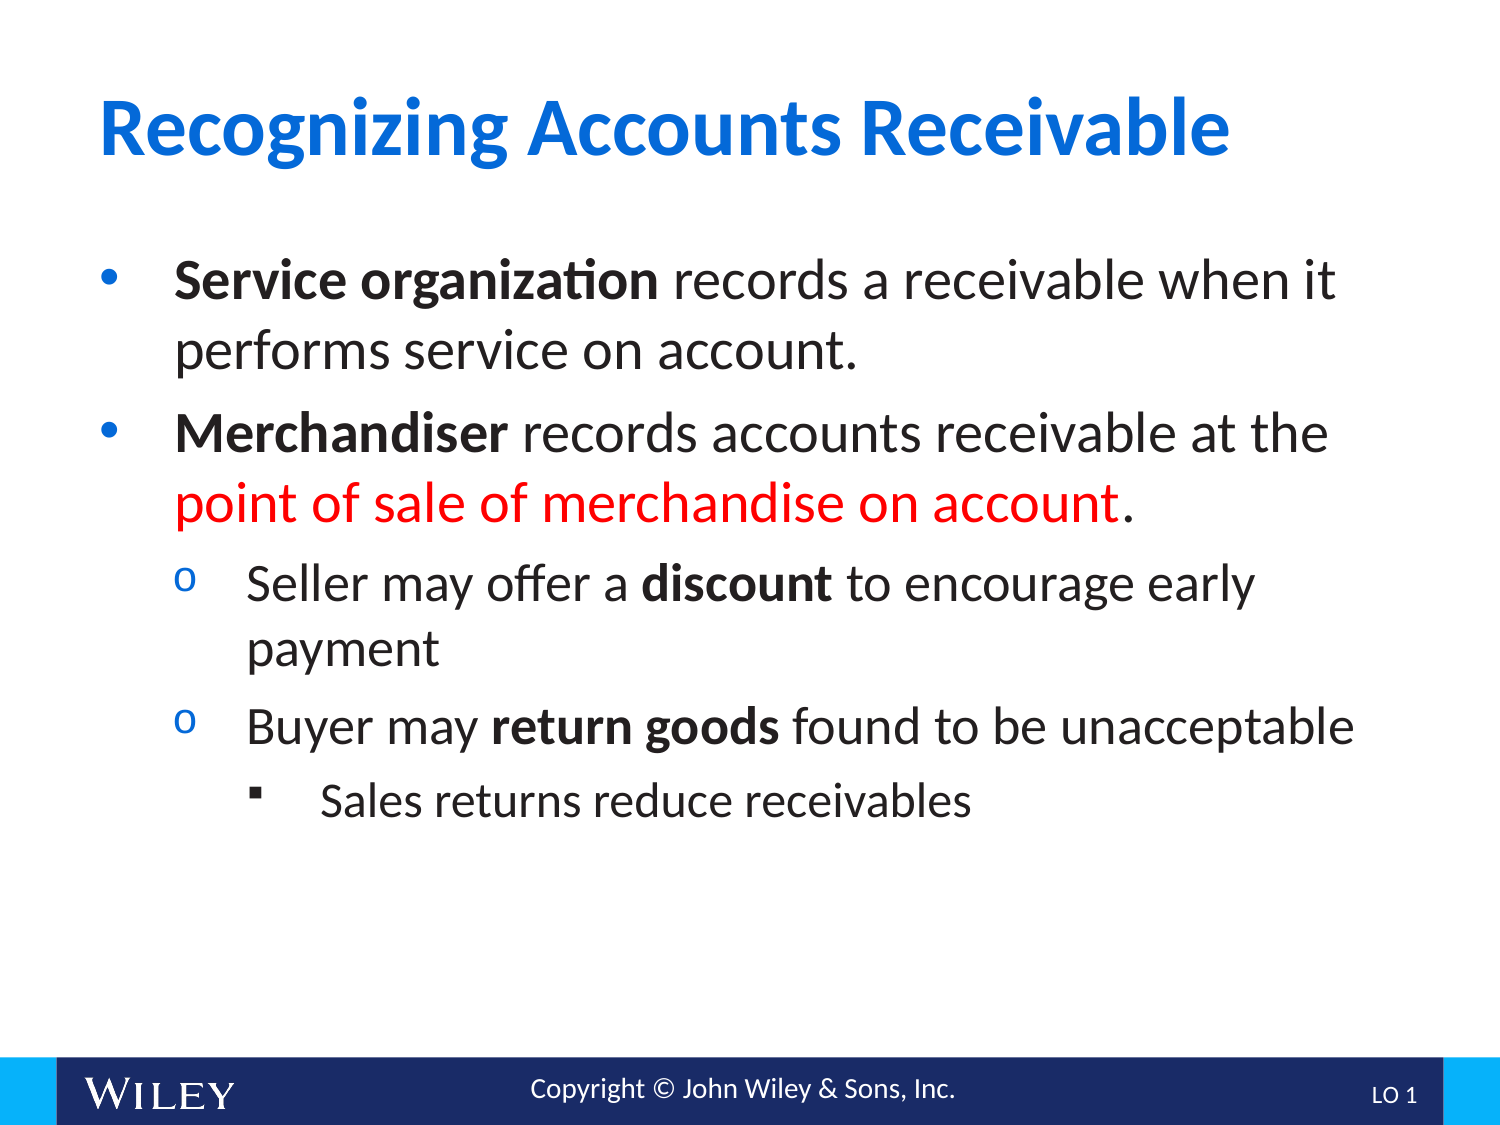

# Recognizing Accounts Receivable
Service organization records a receivable when it performs service on account.
Merchandiser records accounts receivable at the point of sale of merchandise on account.
Seller may offer a discount to encourage early payment
Buyer may return goods found to be unacceptable
Sales returns reduce receivables
L O 1